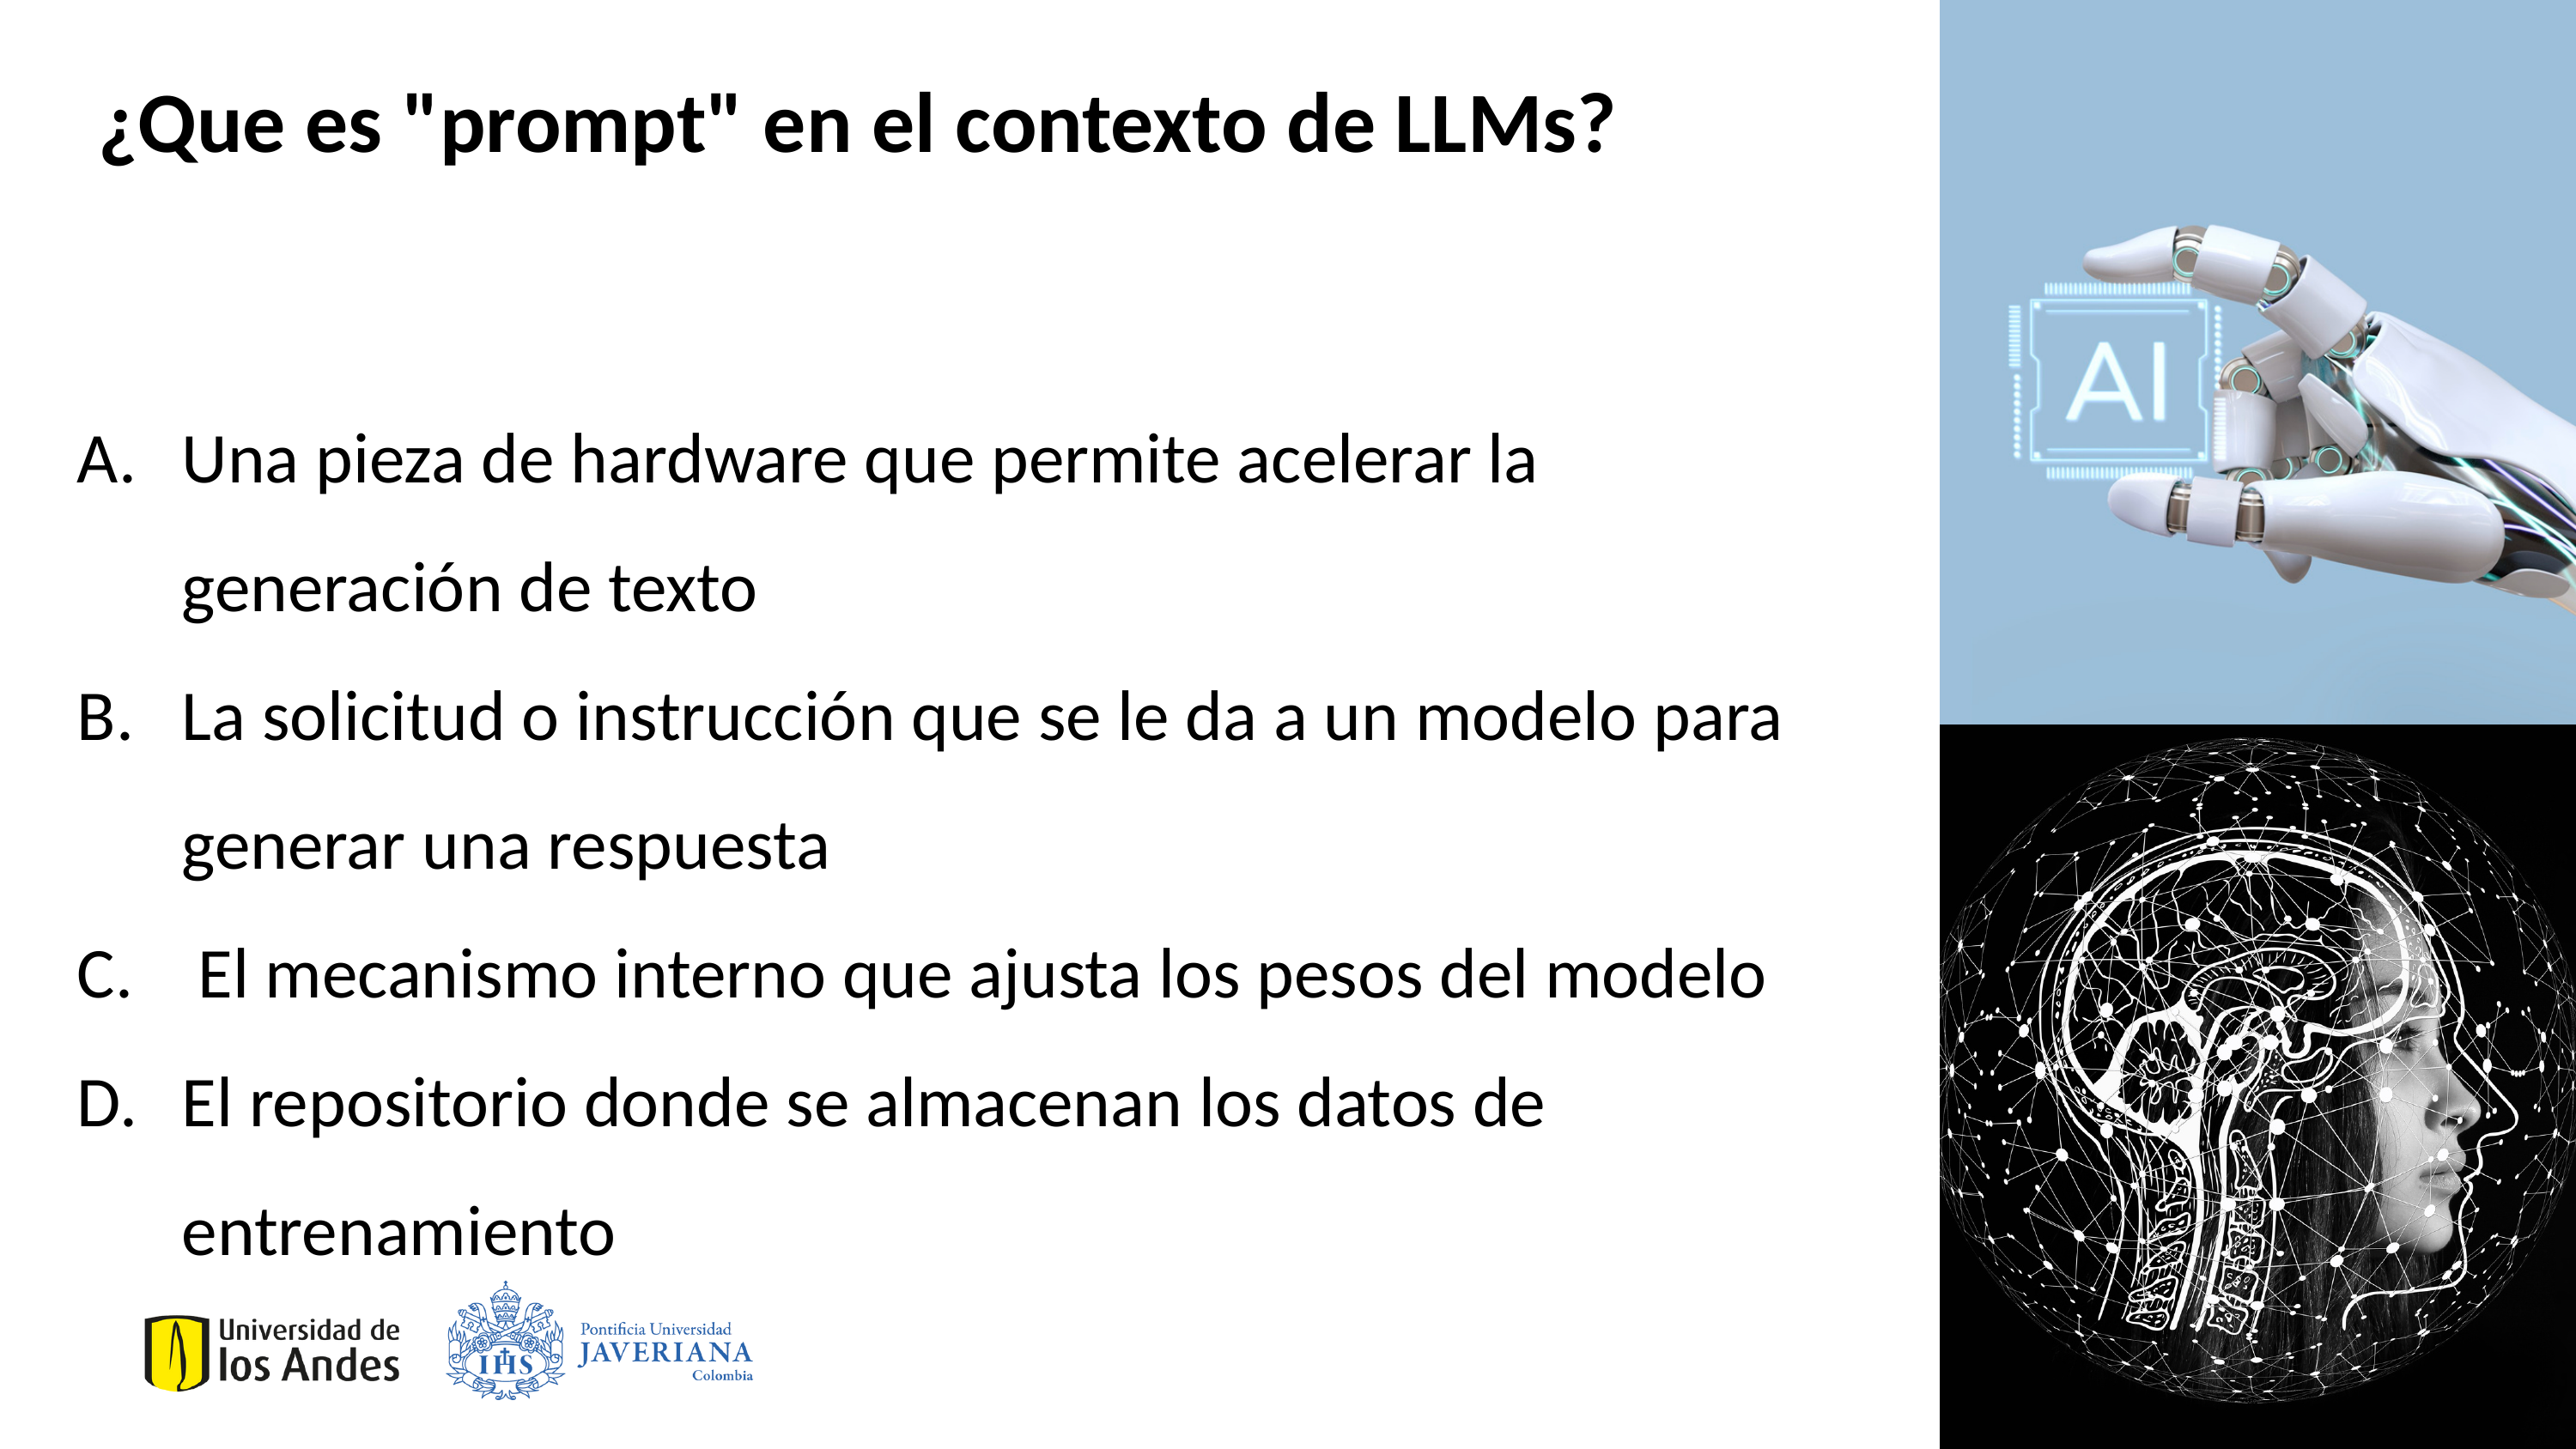

¿Que es "prompt" en el contexto de LLMs?
Una pieza de hardware que permite acelerar la generación de texto
La solicitud o instrucción que se le da a un modelo para generar una respuesta
 El mecanismo interno que ajusta los pesos del modelo
El repositorio donde se almacenan los datos de entrenamiento